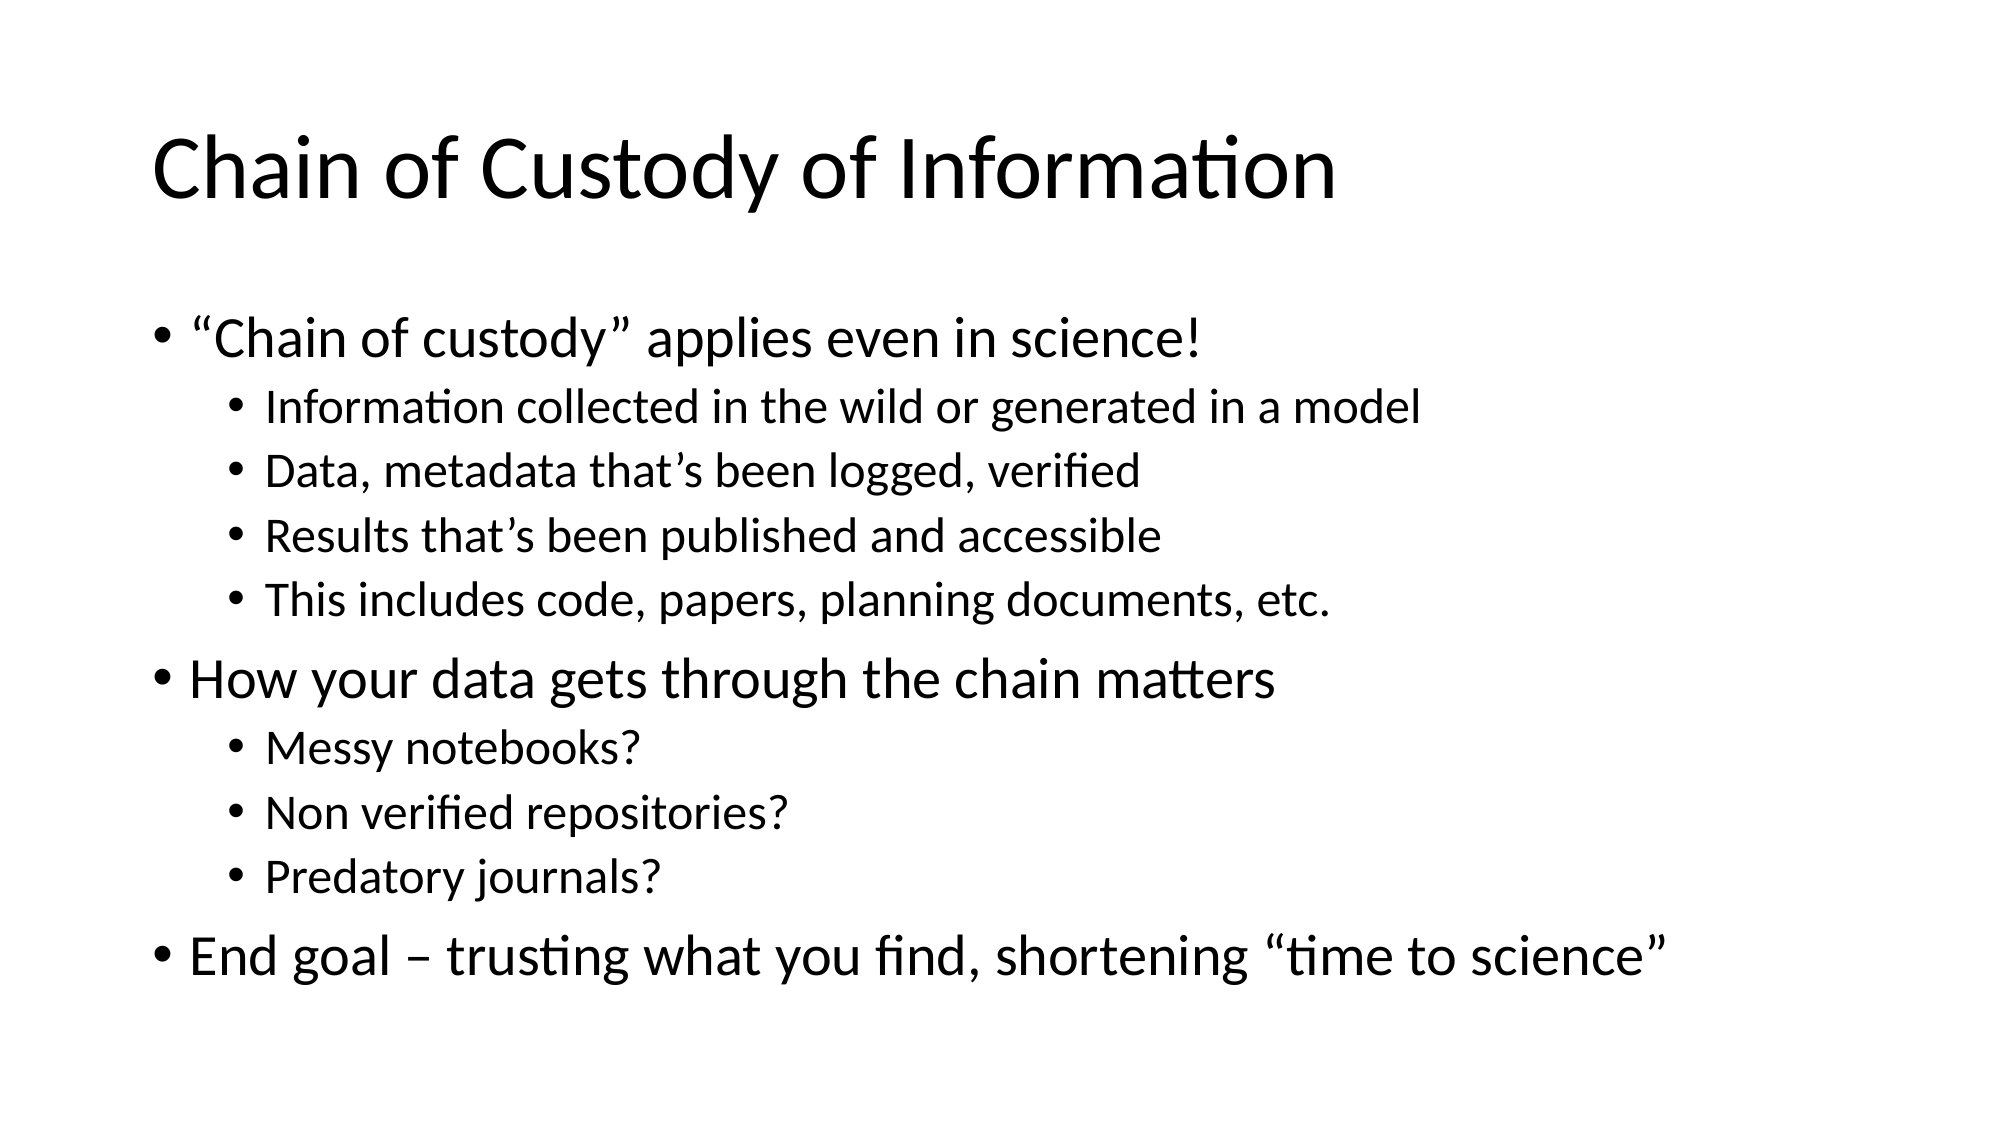

# Chain of Custody of Information
“Chain of custody” applies even in science!
Information collected in the wild or generated in a model
Data, metadata that’s been logged, verified
Results that’s been published and accessible
This includes code, papers, planning documents, etc.
How your data gets through the chain matters
Messy notebooks?
Non verified repositories?
Predatory journals?
End goal – trusting what you find, shortening “time to science”